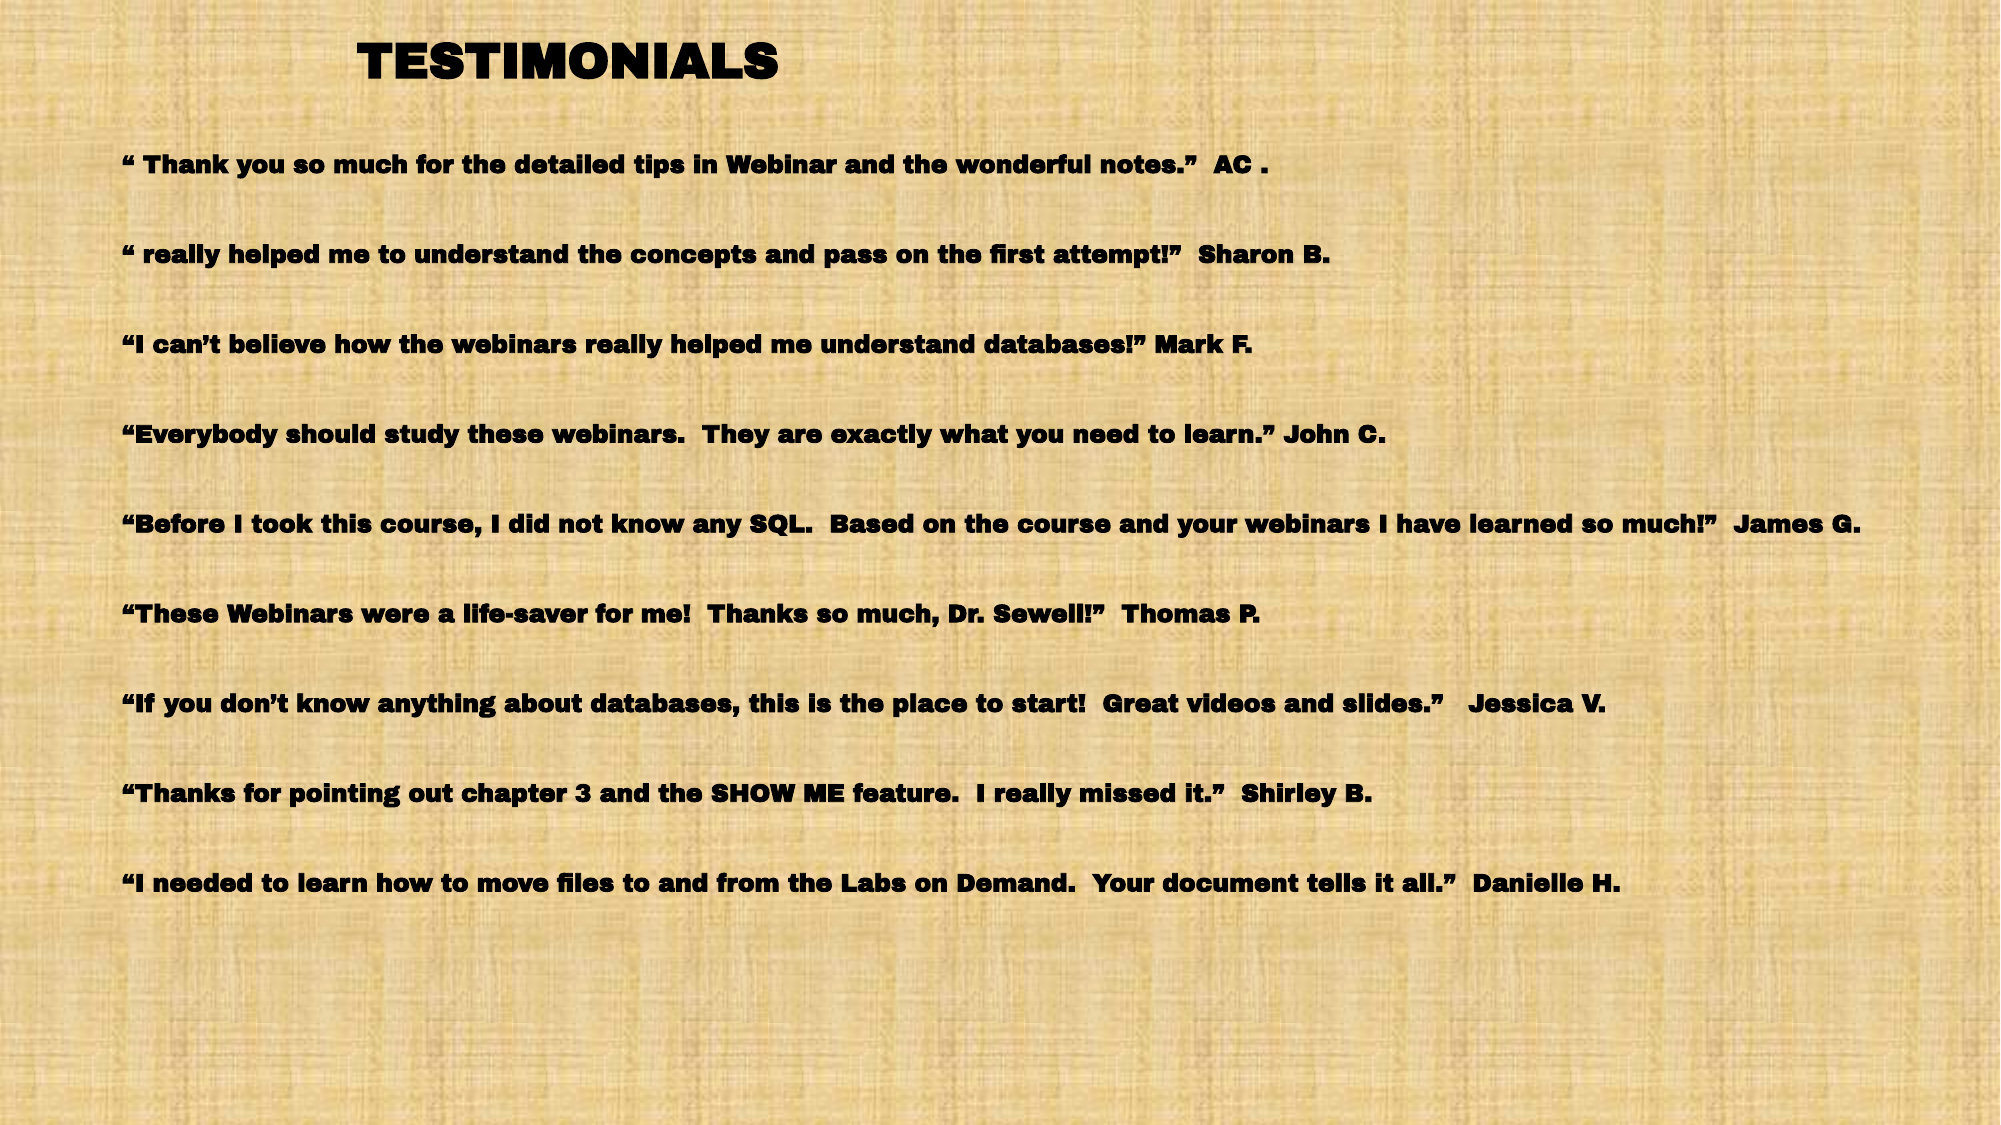

TESTIMONIALS

“ Thank you so much for the detailed tips in Webinar and the wonderful notes.”  AC .

“ really helped me to understand the concepts and pass on the first attempt!”  Sharon B.

“I can’t believe how the webinars really helped me understand databases!” Mark F.

“Everybody should study these webinars.  They are exactly what you need to learn.” John C.

“Before I took this course, I did not know any SQL.  Based on the course and your webinars I have learned so much!”  James G.

“These Webinars were a life-saver for me!  Thanks so much, Dr. Sewell!”  Thomas P.

“If you don’t know anything about databases, this is the place to start!  Great videos and slides.”   Jessica V.

“Thanks for pointing out chapter 3 and the SHOW ME feature.  I really missed it.”  Shirley B.

“I needed to learn how to move files to and from the Labs on Demand.  Your document tells it all.”  Danielle H.